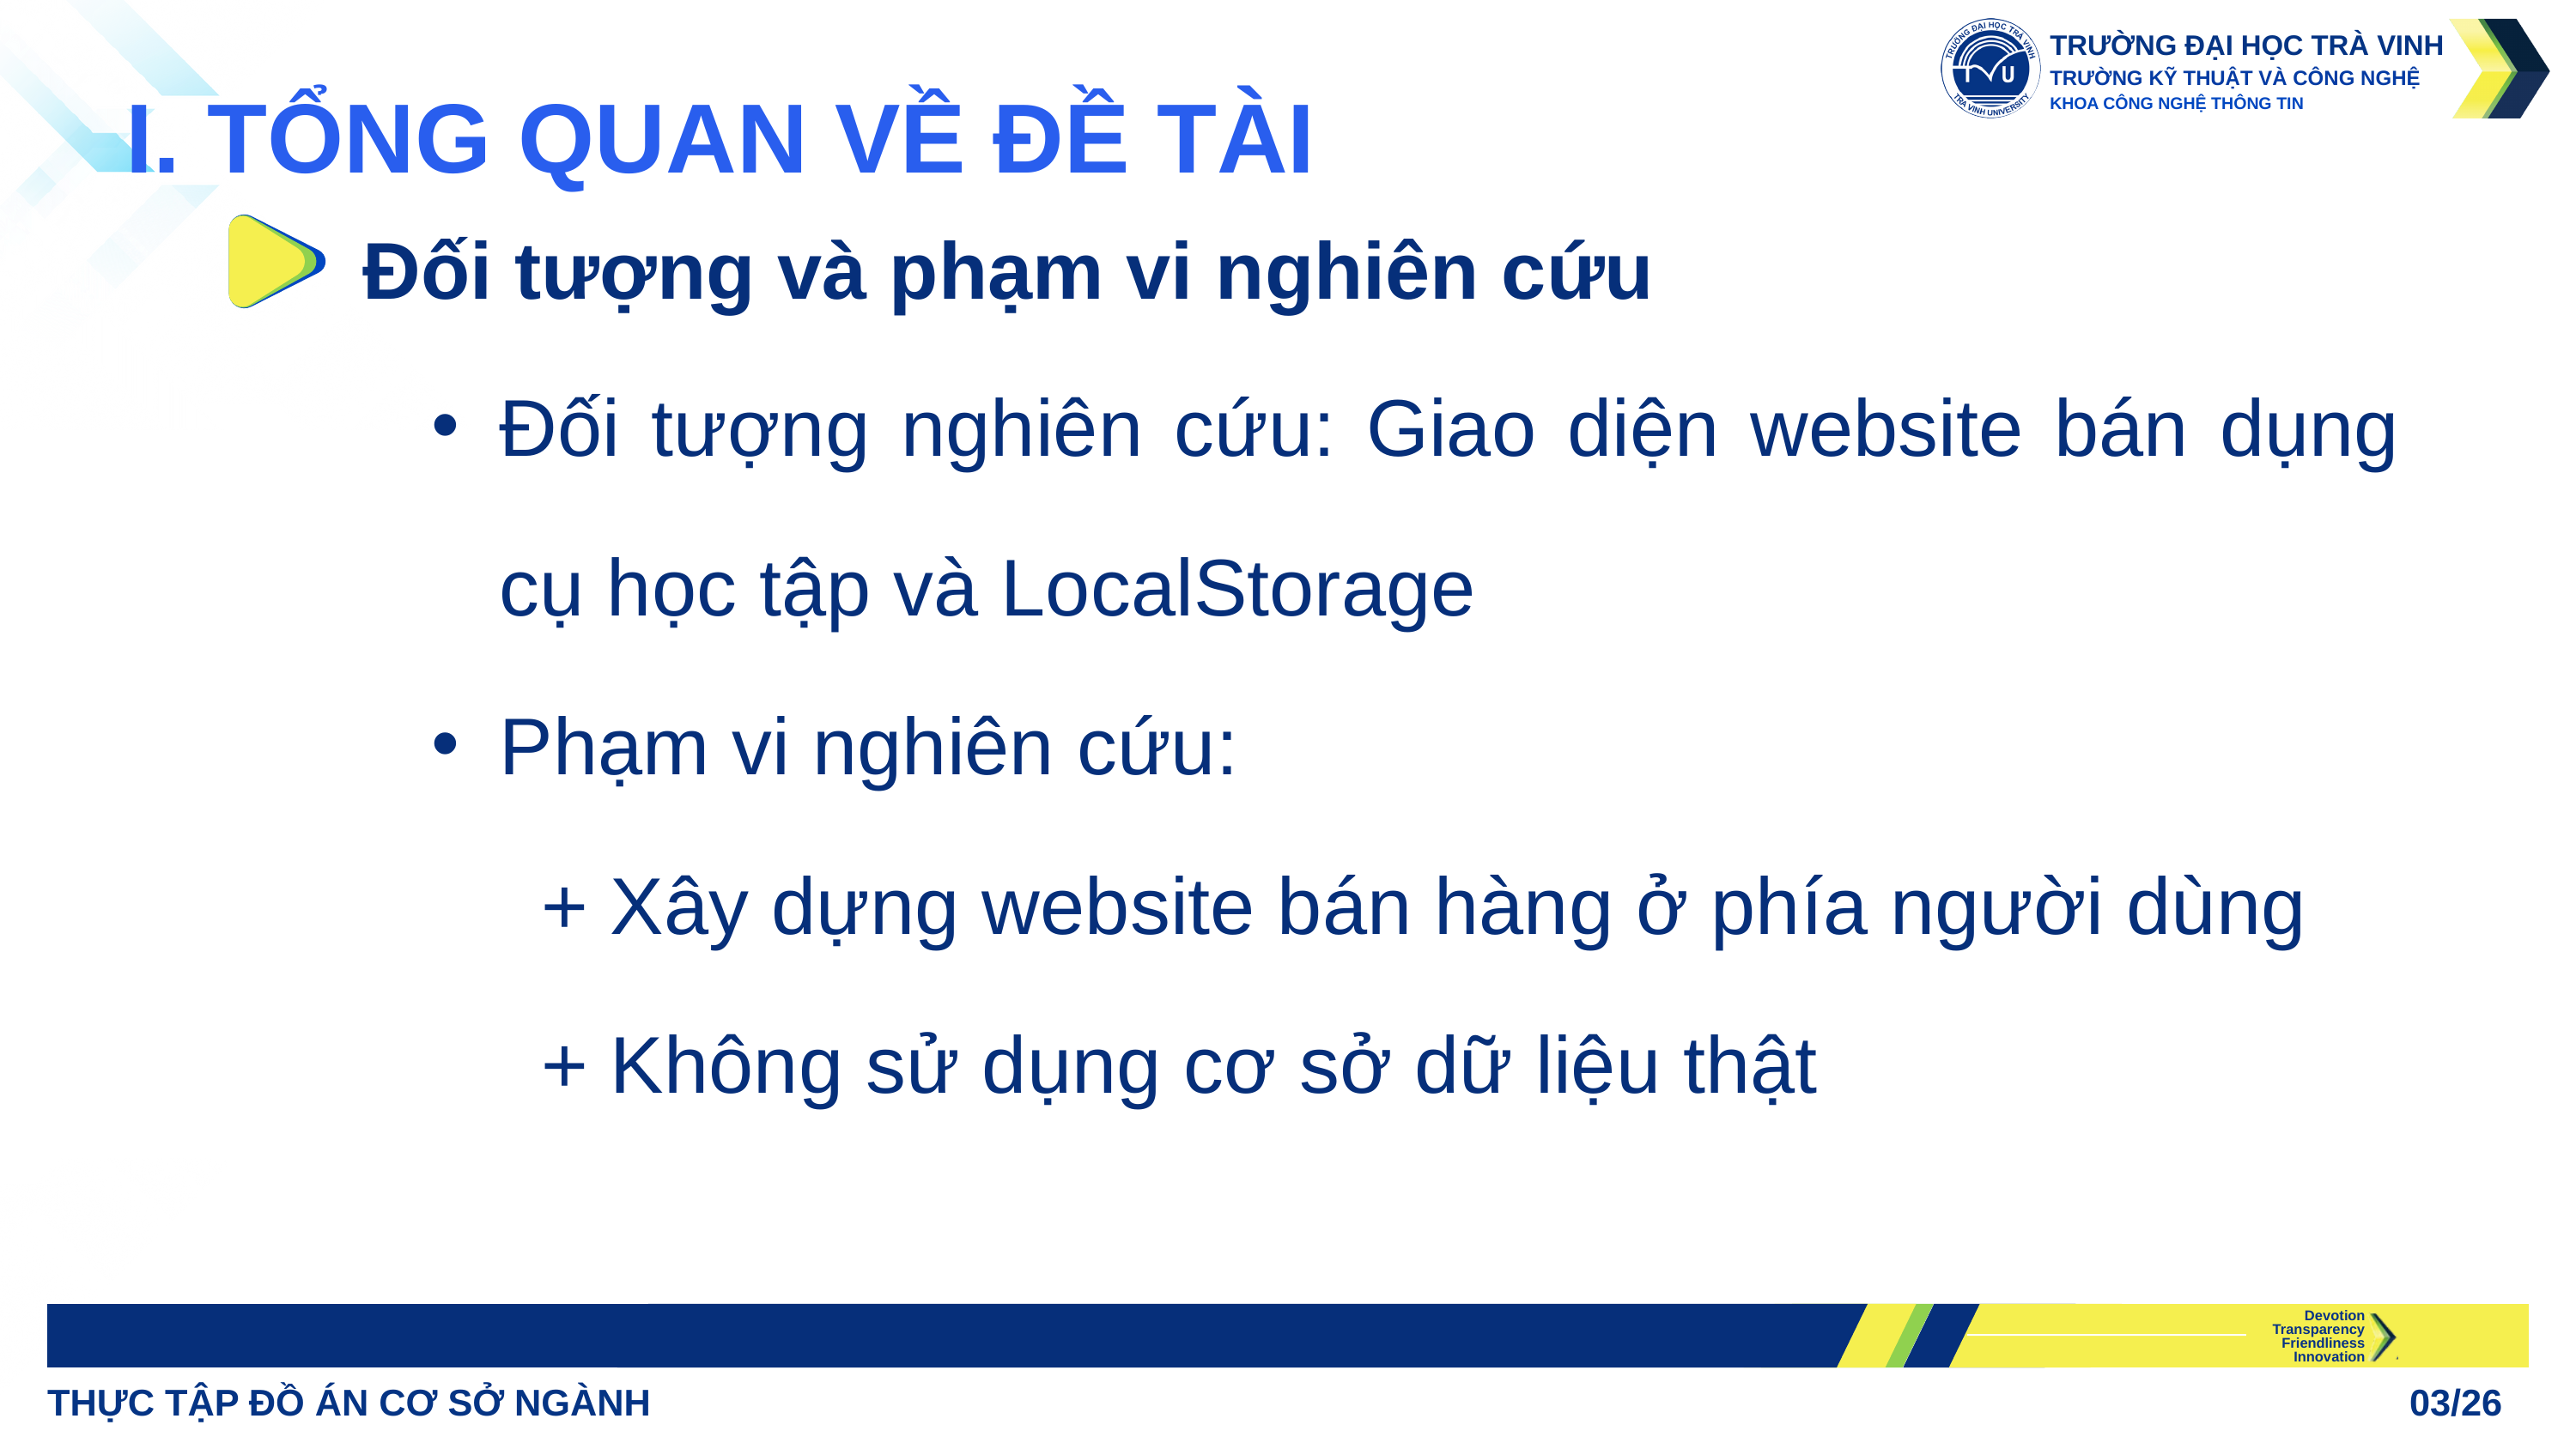

TRƯỜNG ĐẠI HỌC TRÀ VINH
TRƯỜNG KỸ THUẬT VÀ CÔNG NGHỆ
KHOA CÔNG NGHỆ THÔNG TIN
I. TỔNG QUAN VỀ ĐỀ TÀI
Đối tượng và phạm vi nghiên cứu

Đối tượng nghiên cứu: Giao diện website bán dụng cụ học tập và LocalStorage
Phạm vi nghiên cứu:
        + Xây dựng website bán hàng ở phía người dùng
        + Không sử dụng cơ sở dữ liệu thật

Devotion
Transparency
Friendliness
Innovation

THỰC TẬP ĐỒ ÁN CƠ SỞ NGÀNH
03/26